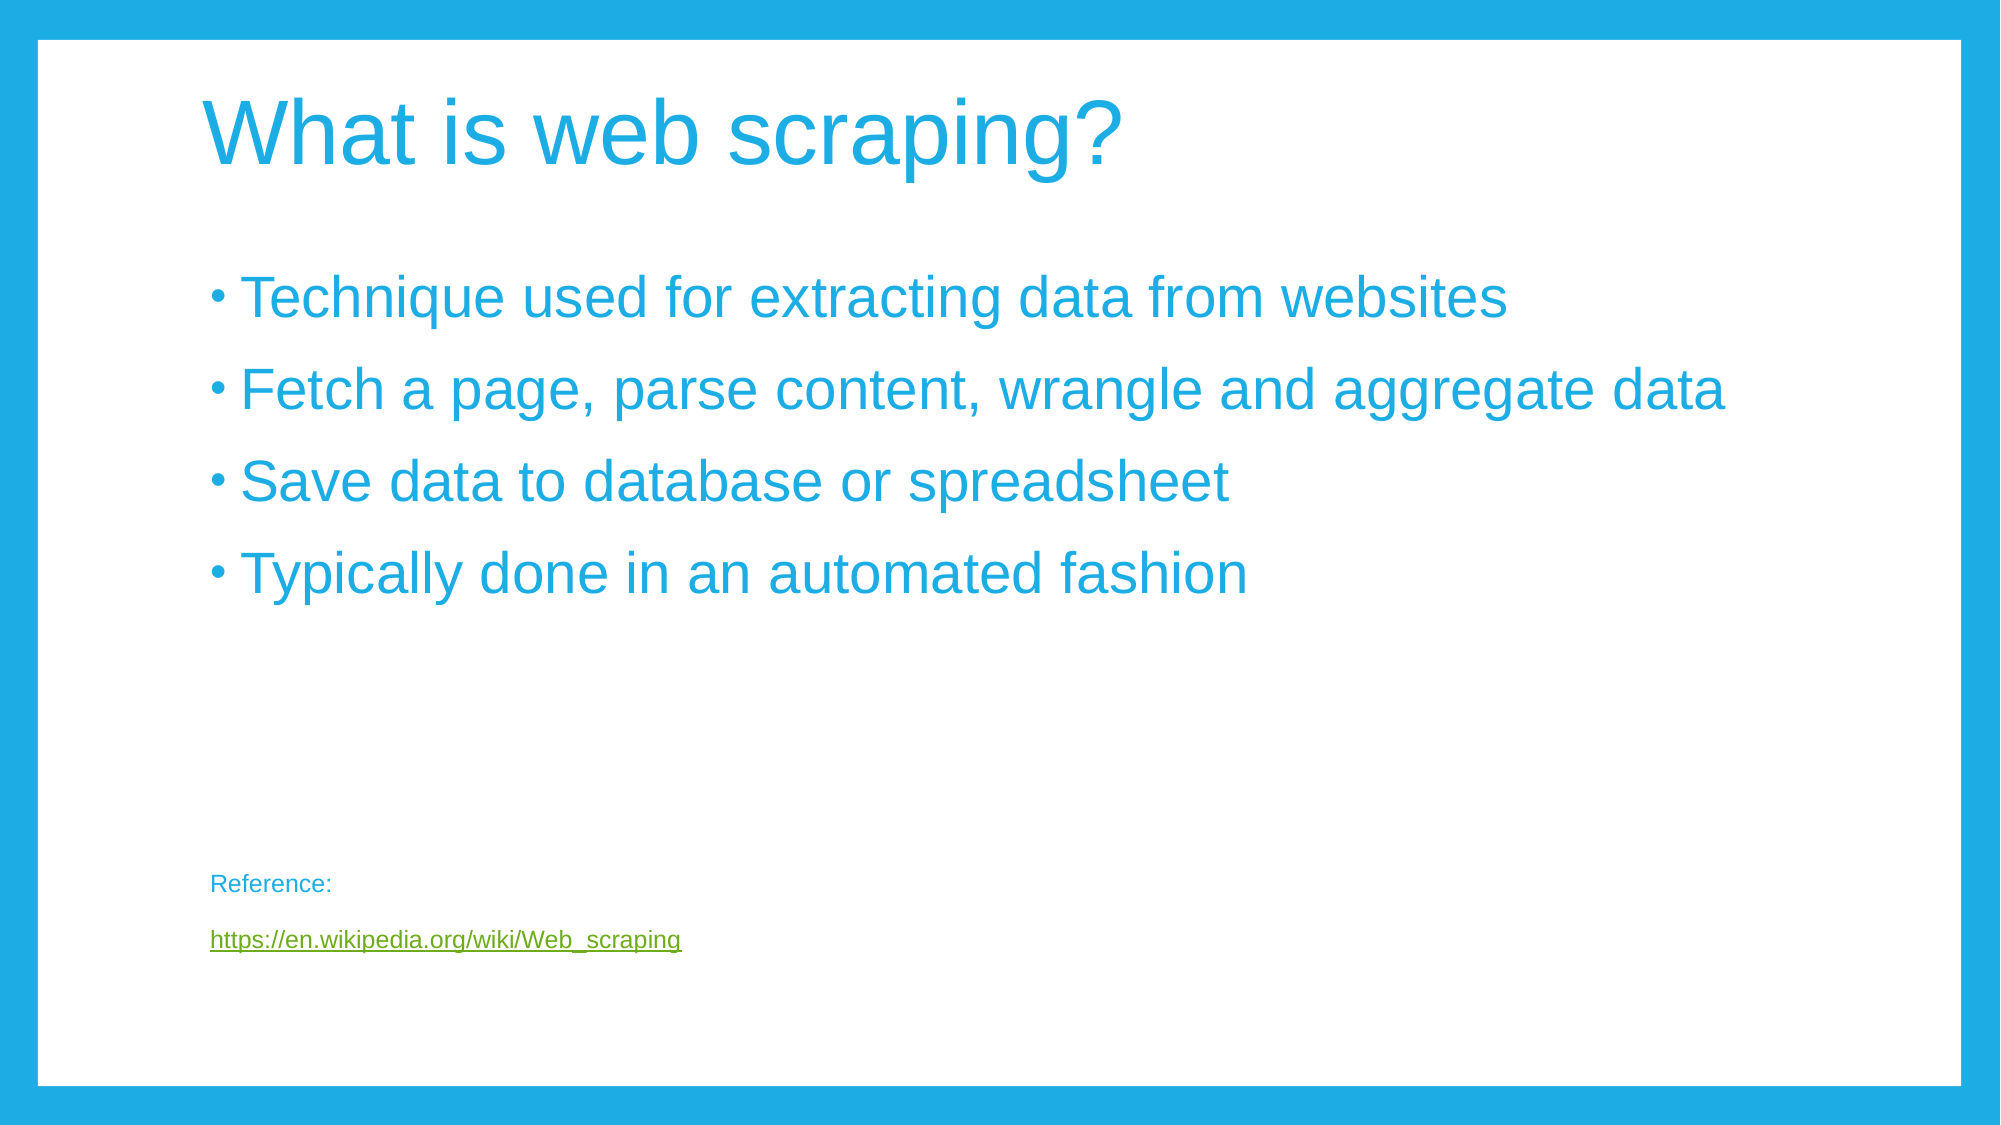

# What is web scraping?
Technique used for extracting data from websites
Fetch a page, parse content, wrangle and aggregate data
Save data to database or spreadsheet
Typically done in an automated fashion

Reference:
https://en.wikipedia.org/wiki/Web_scraping